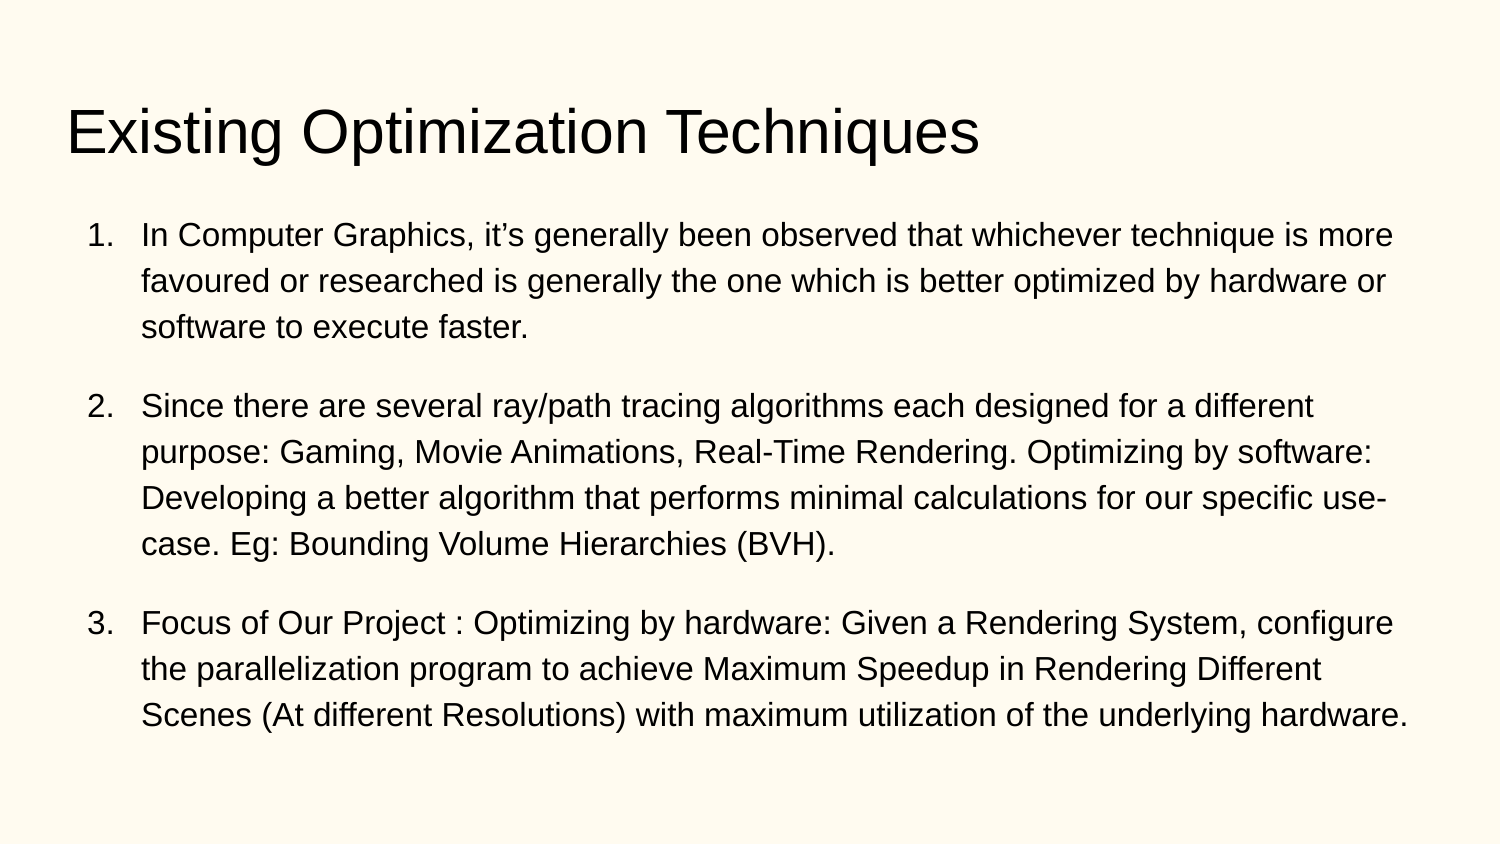

# Existing Optimization Techniques
In Computer Graphics, it’s generally been observed that whichever technique is more favoured or researched is generally the one which is better optimized by hardware or software to execute faster.
Since there are several ray/path tracing algorithms each designed for a different purpose: Gaming, Movie Animations, Real-Time Rendering. Optimizing by software: Developing a better algorithm that performs minimal calculations for our specific use-case. Eg: Bounding Volume Hierarchies (BVH).
Focus of Our Project : Optimizing by hardware: Given a Rendering System, configure the parallelization program to achieve Maximum Speedup in Rendering Different Scenes (At different Resolutions) with maximum utilization of the underlying hardware.